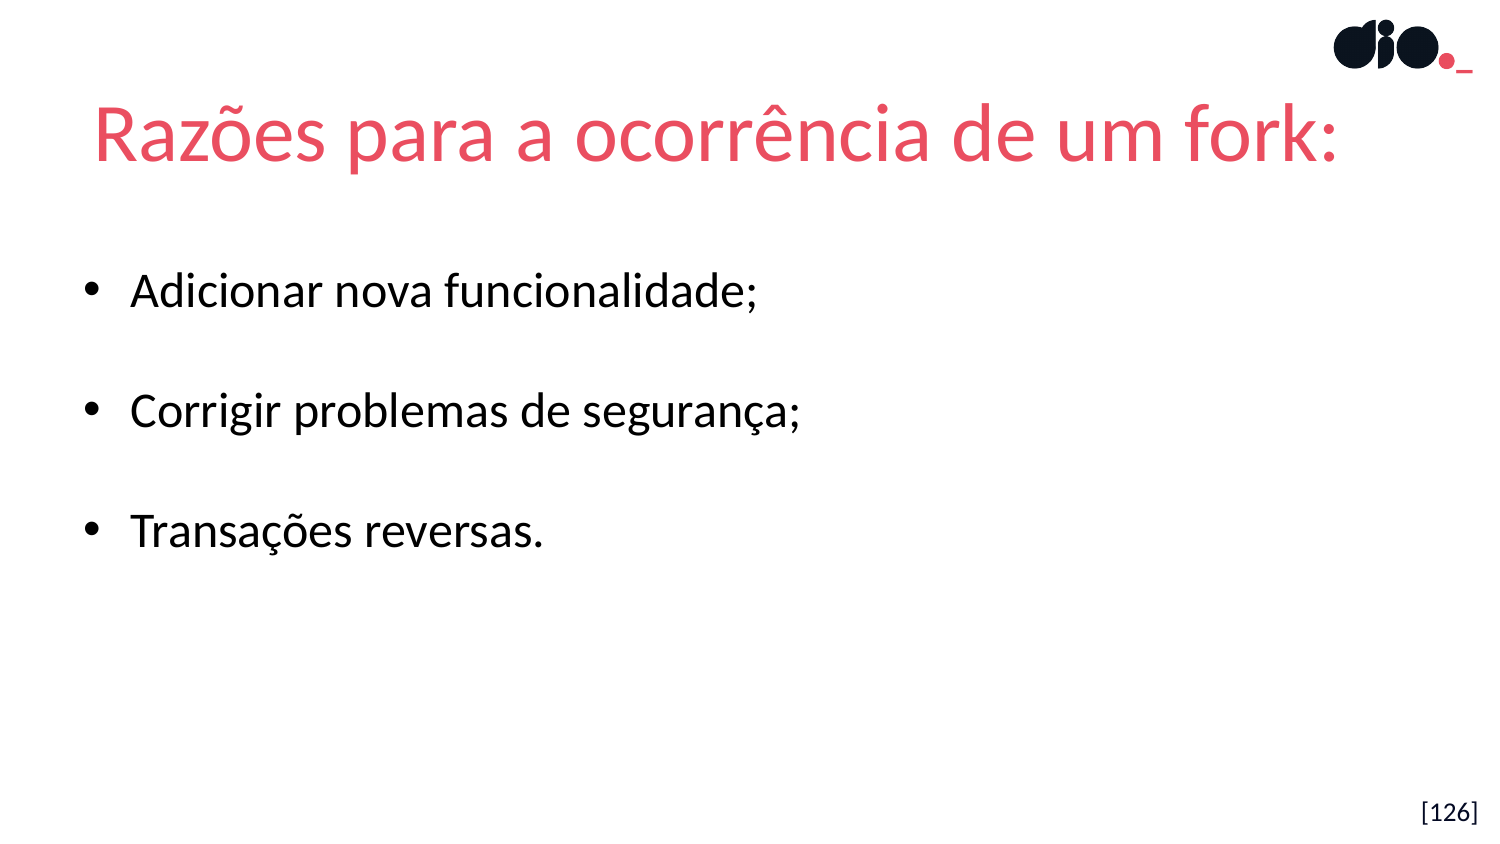

Razões para a ocorrência de um fork:
Adicionar nova funcionalidade;

Corrigir problemas de segurança;

Transações reversas.
[126]